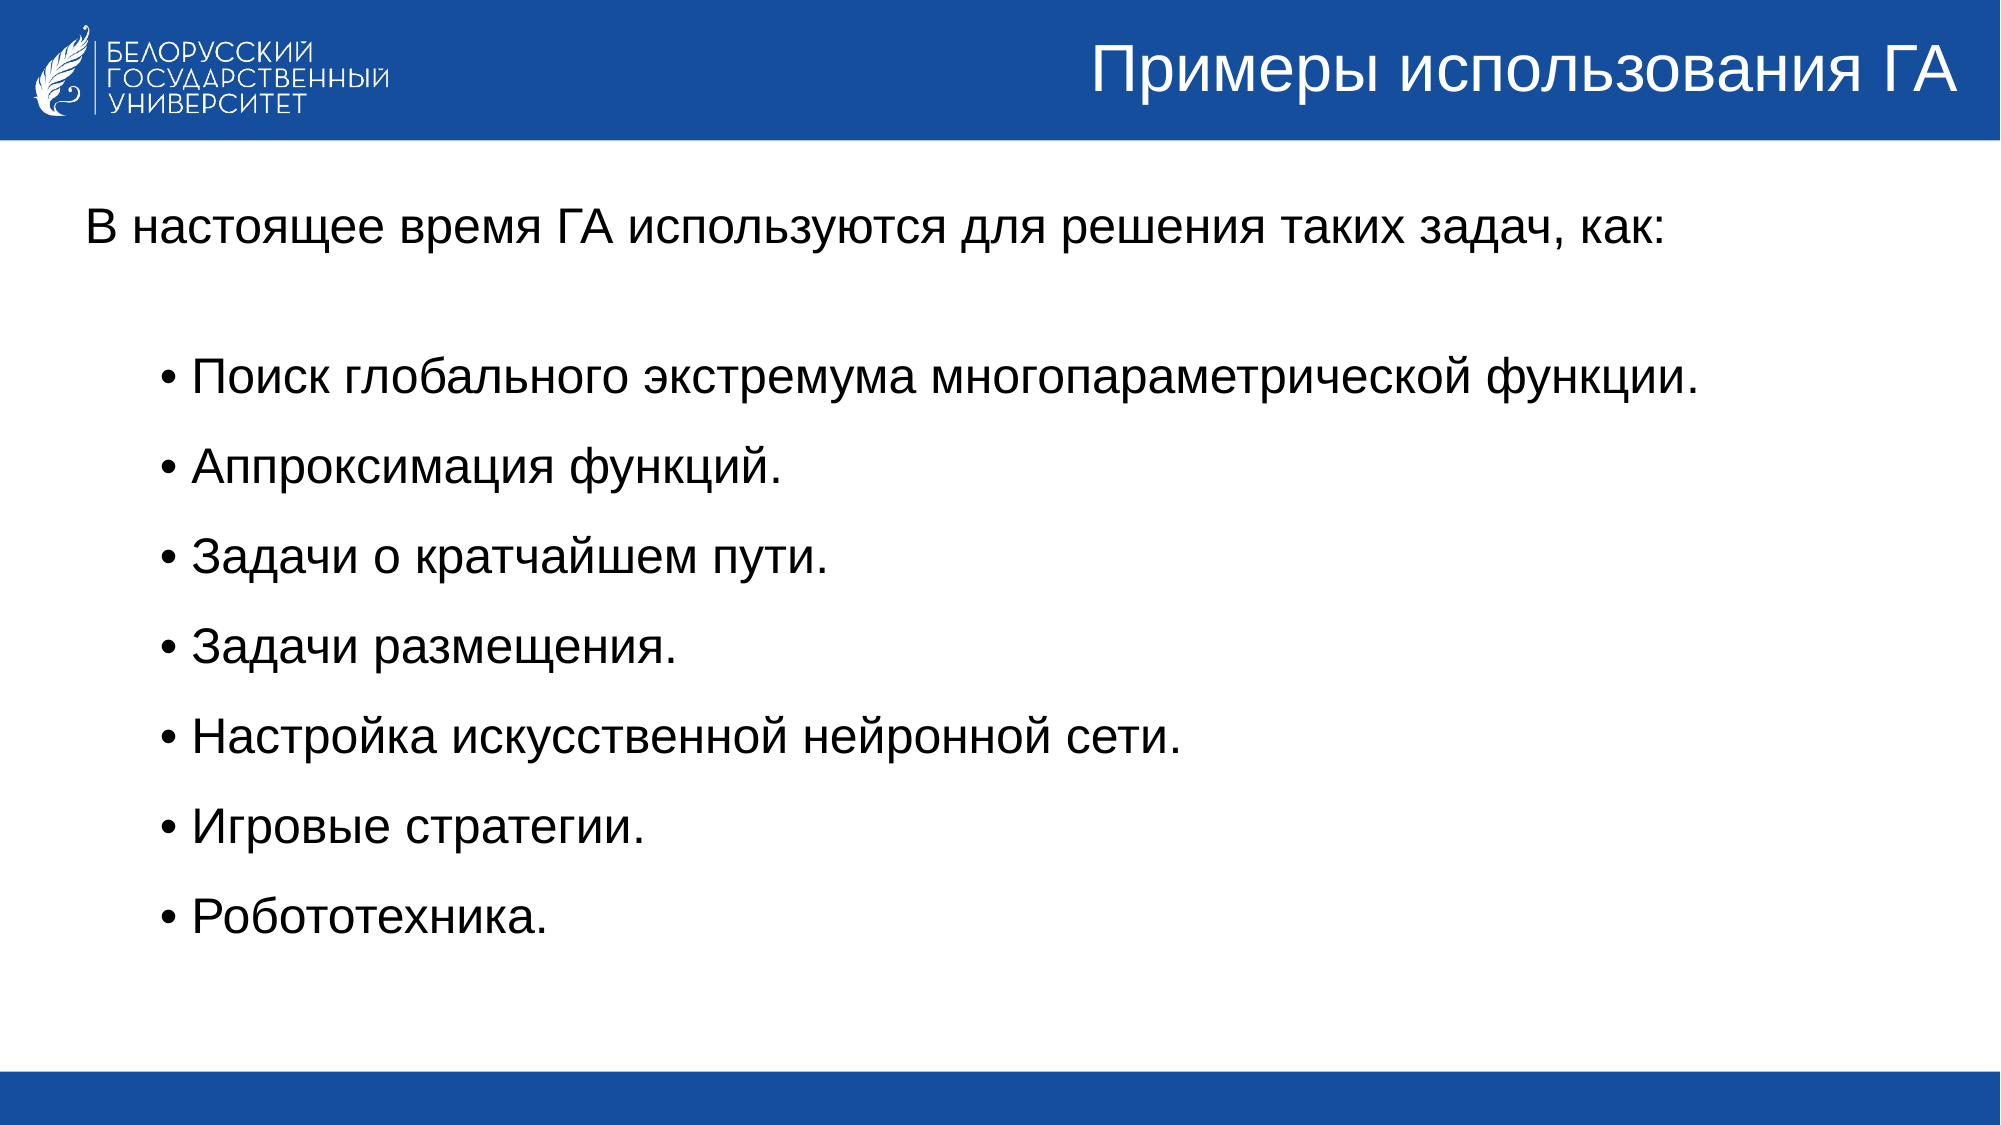

# Примеры использования ГА
В настоящее время ГА используются для решения таких задач, как:

• Поиск глобального экстремума многопараметрической функции.
• Аппроксимация функций.
• Задачи о кратчайшем пути.
• Задачи размещения.
• Настройка искусственной нейронной сети.
• Игровые стратегии.
• Робототехника.